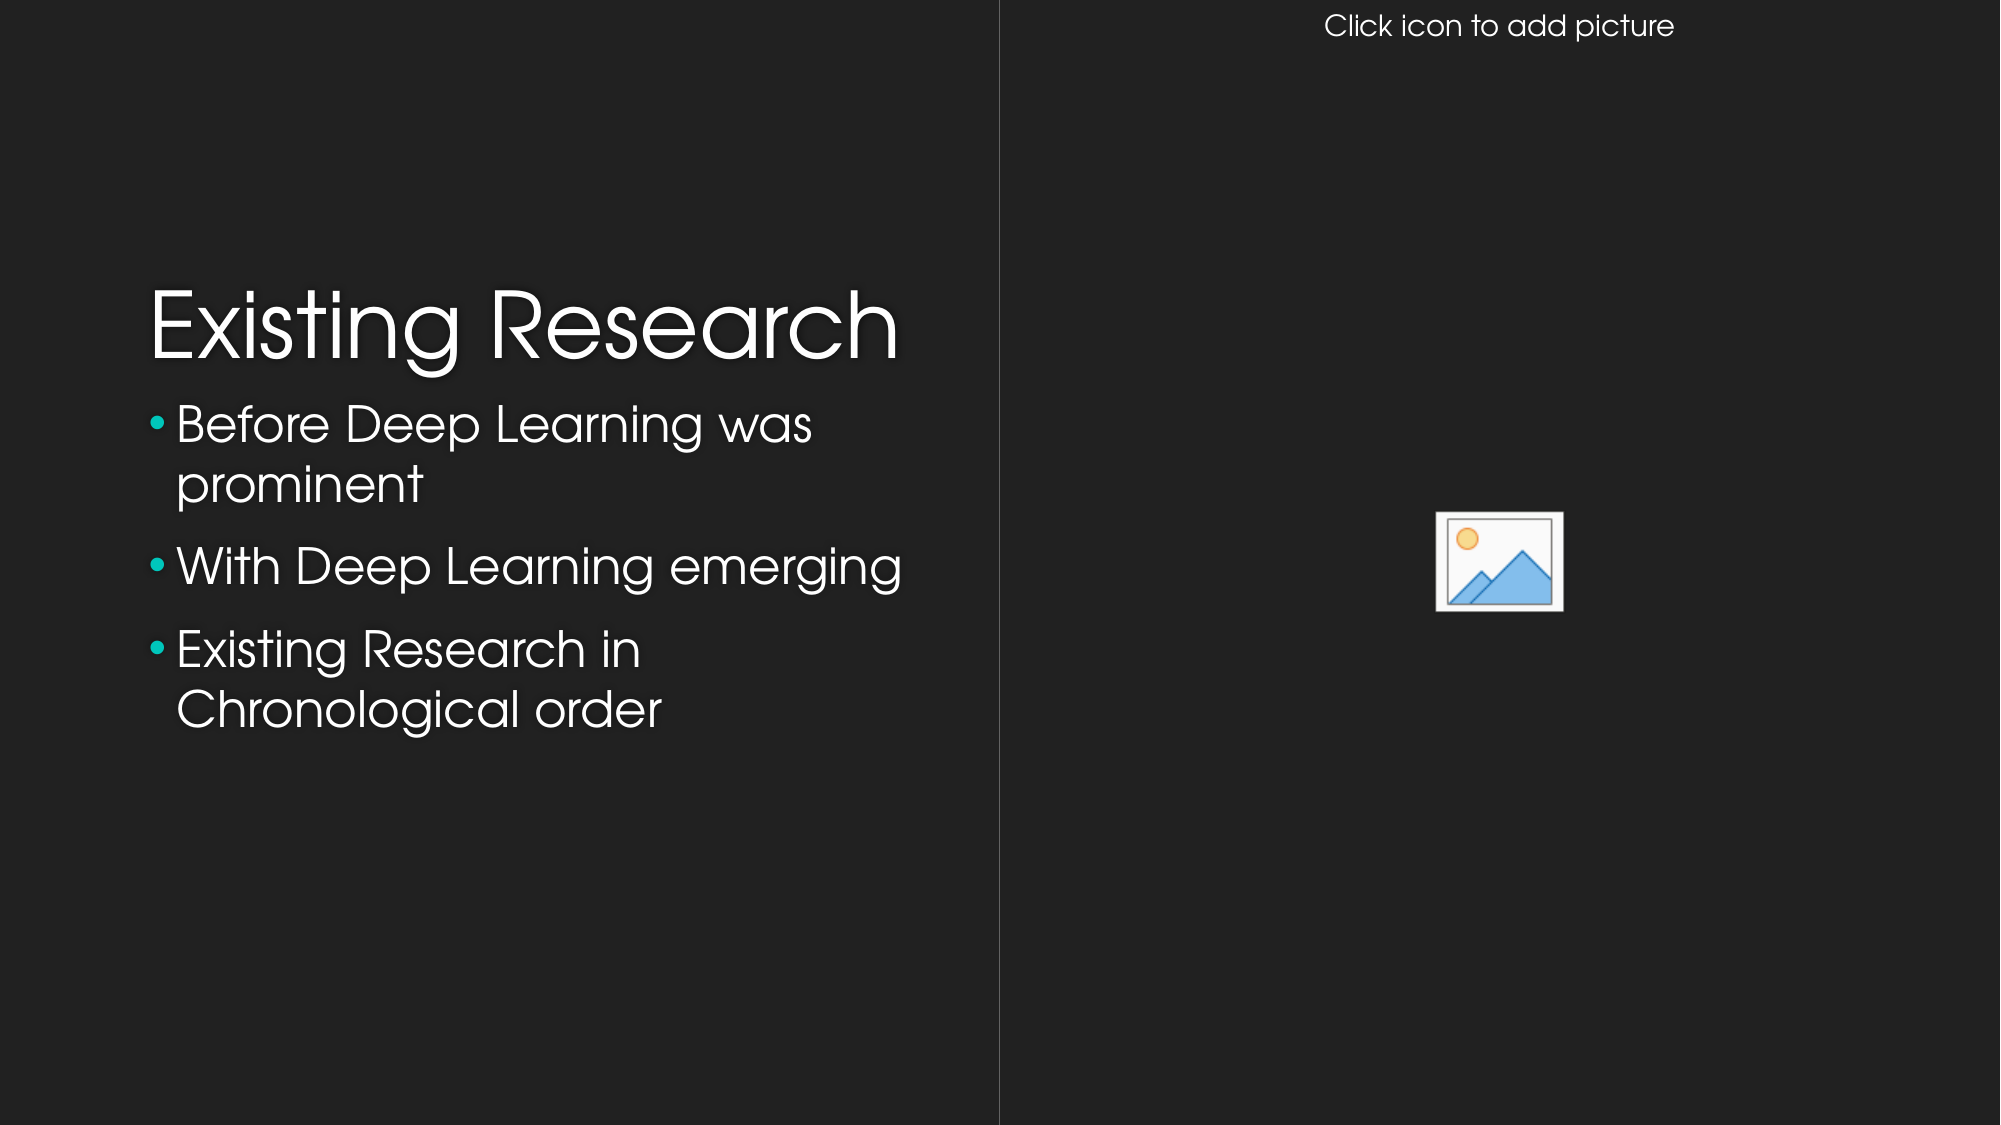

# Existing Research
Before Deep Learning was prominent
With Deep Learning emerging
Existing Research in Chronological order